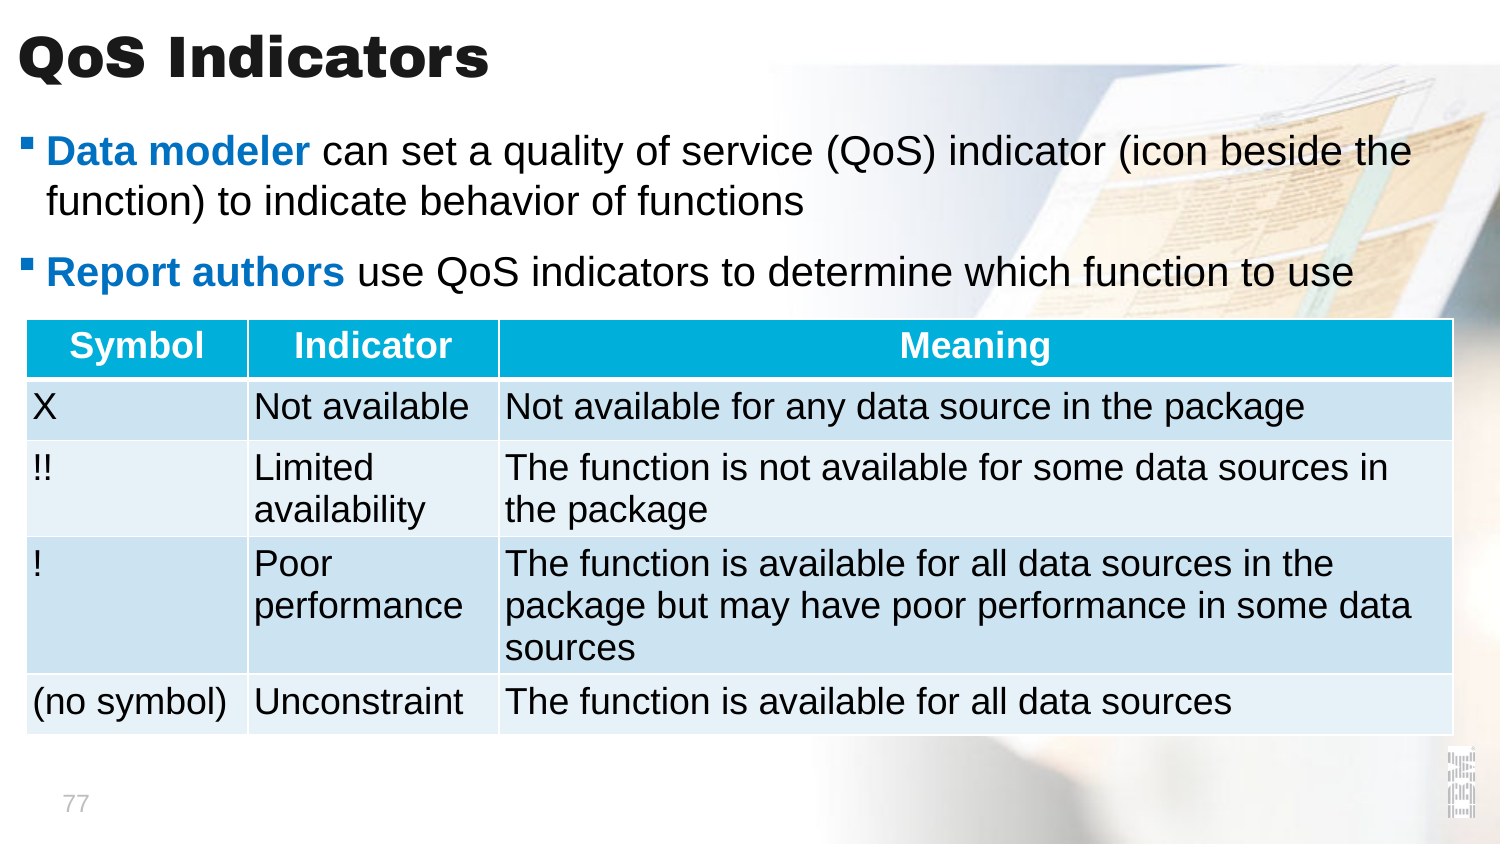

# QoS Indicators
Data modeler can set a quality of service (QoS) indicator (icon beside the function) to indicate behavior of functions
Report authors use QoS indicators to determine which function to use
| Symbol | Indicator | Meaning |
| --- | --- | --- |
| X | Not available | Not available for any data source in the package |
| !! | Limited availability | The function is not available for some data sources in the package |
| ! | Poor performance | The function is available for all data sources in the package but may have poor performance in some data sources |
| (no symbol) | Unconstraint | The function is available for all data sources |
77